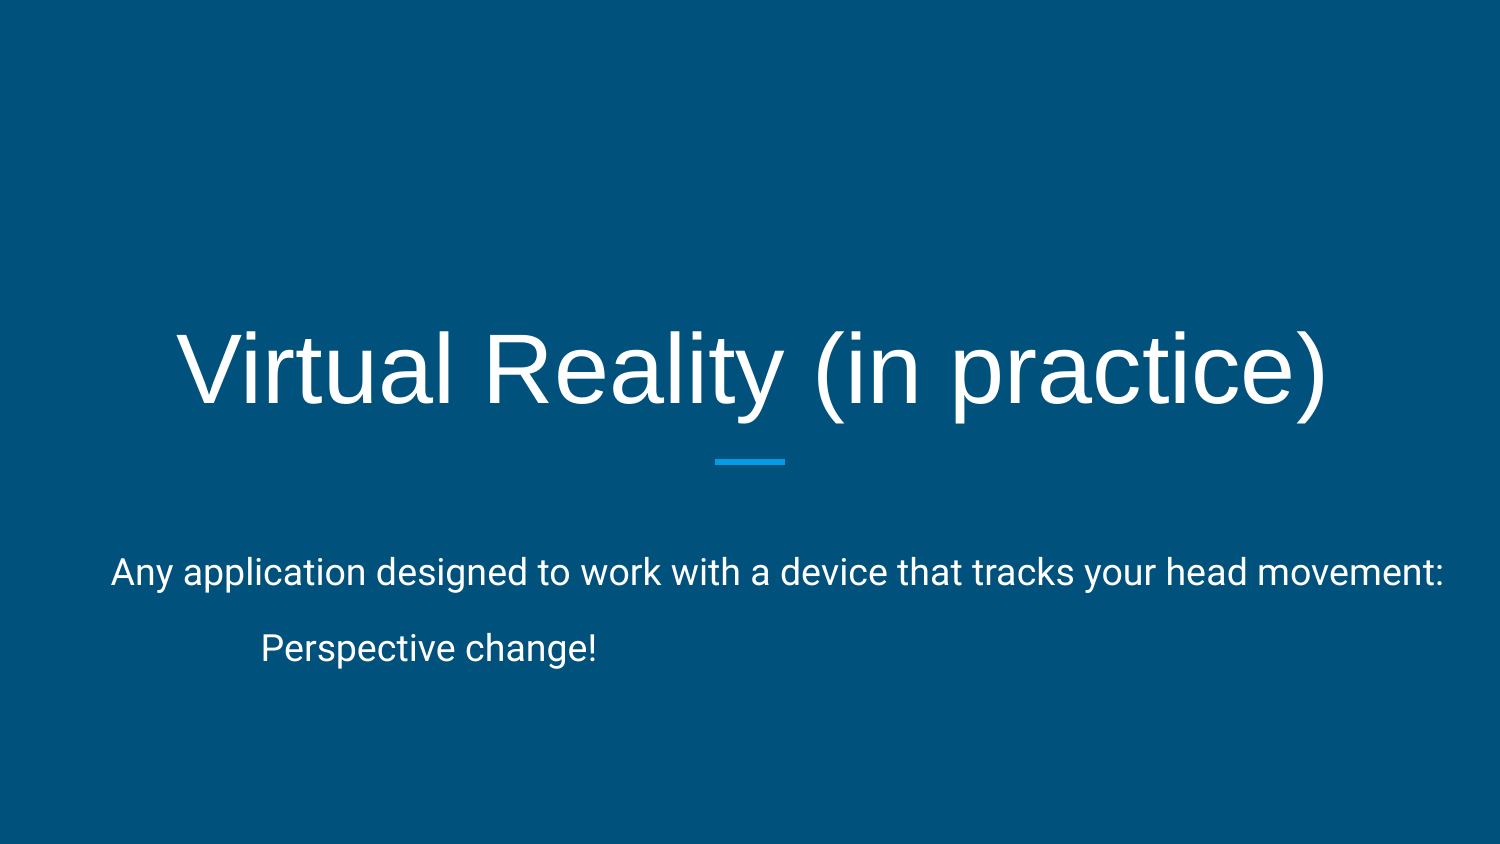

# Virtual Reality (in practice)
Any application designed to work with a device that tracks your head movement:
Perspective change!